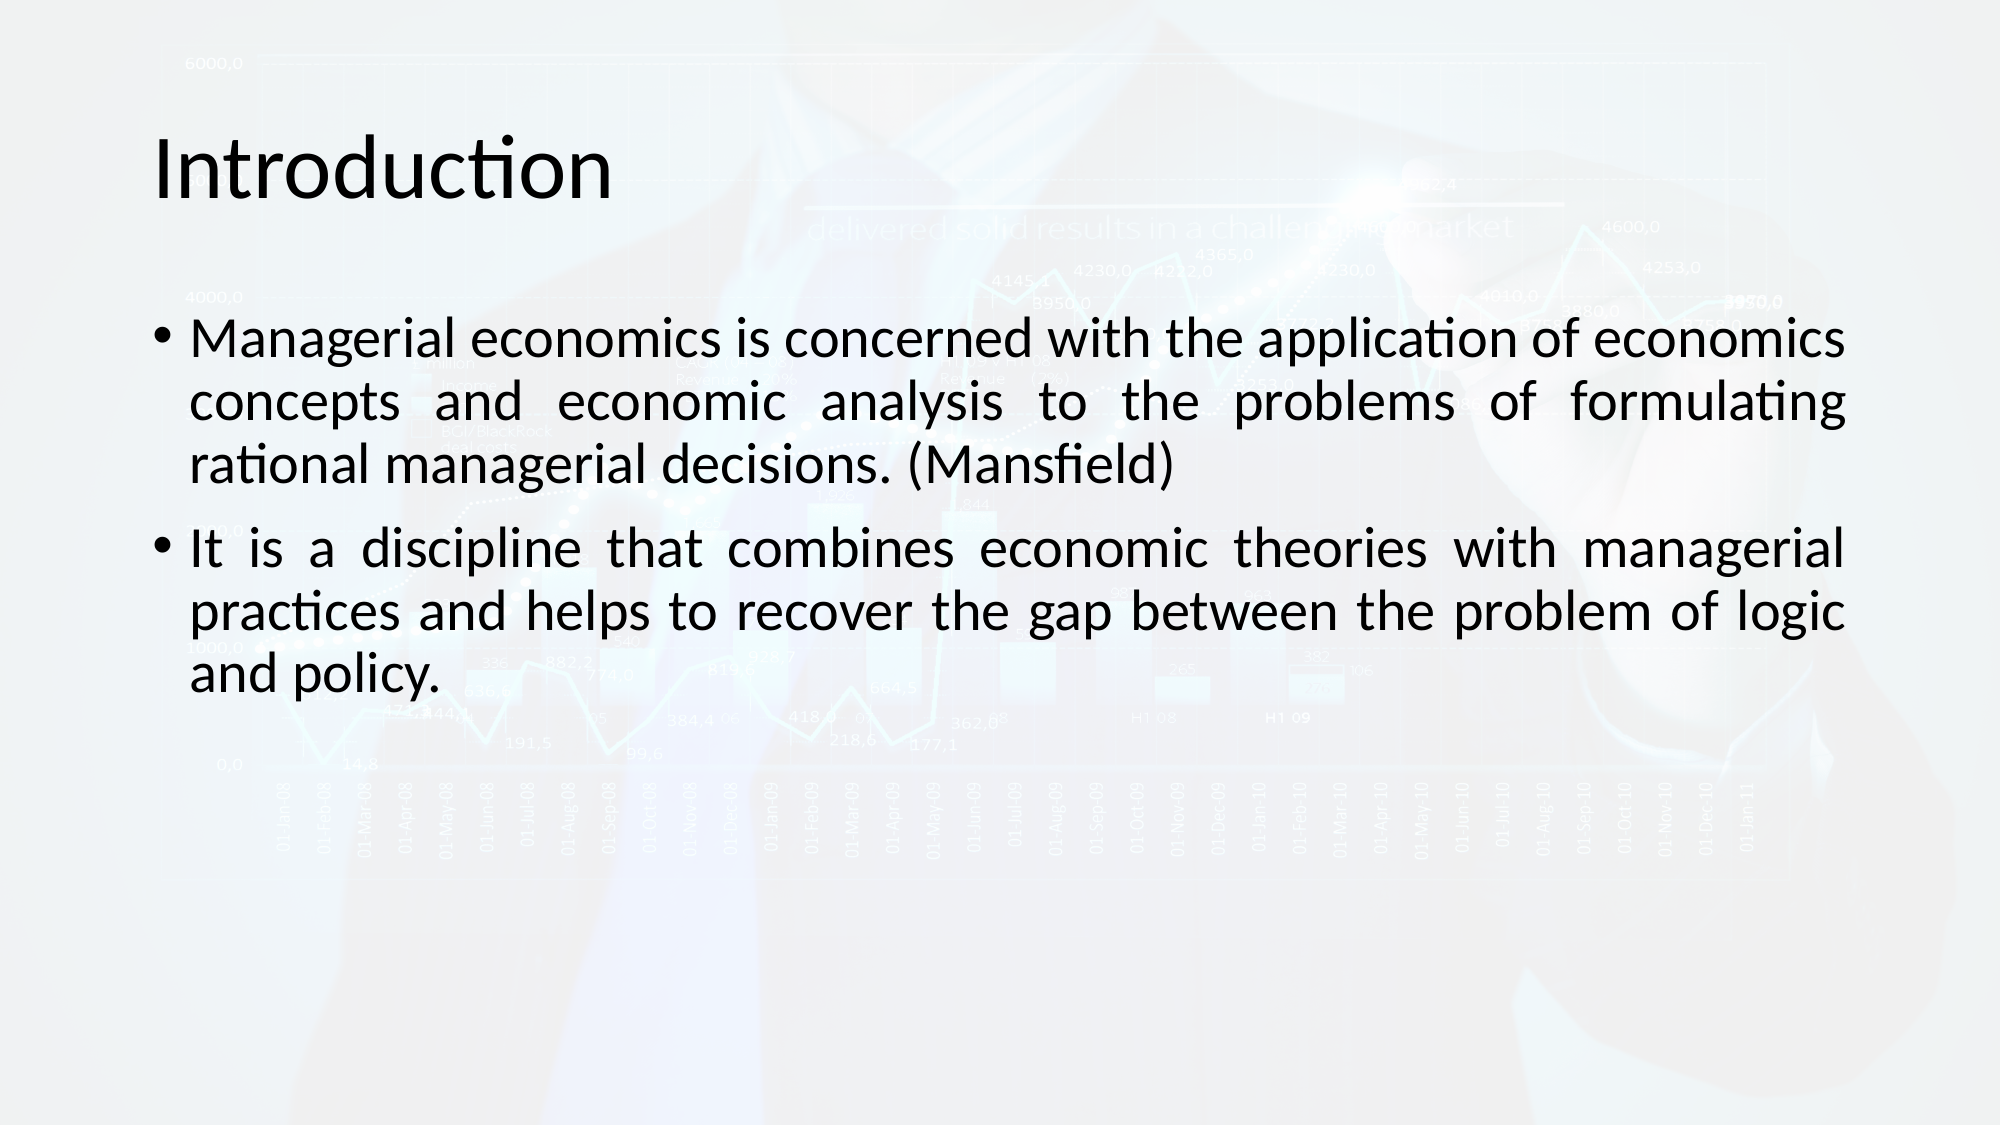

# Introduction
Managerial economics is concerned with the application of economics concepts and economic analysis to the problems of formulating rational managerial decisions. (Mansfield)
It is a discipline that combines economic theories with managerial practices and helps to recover the gap between the problem of logic and policy.